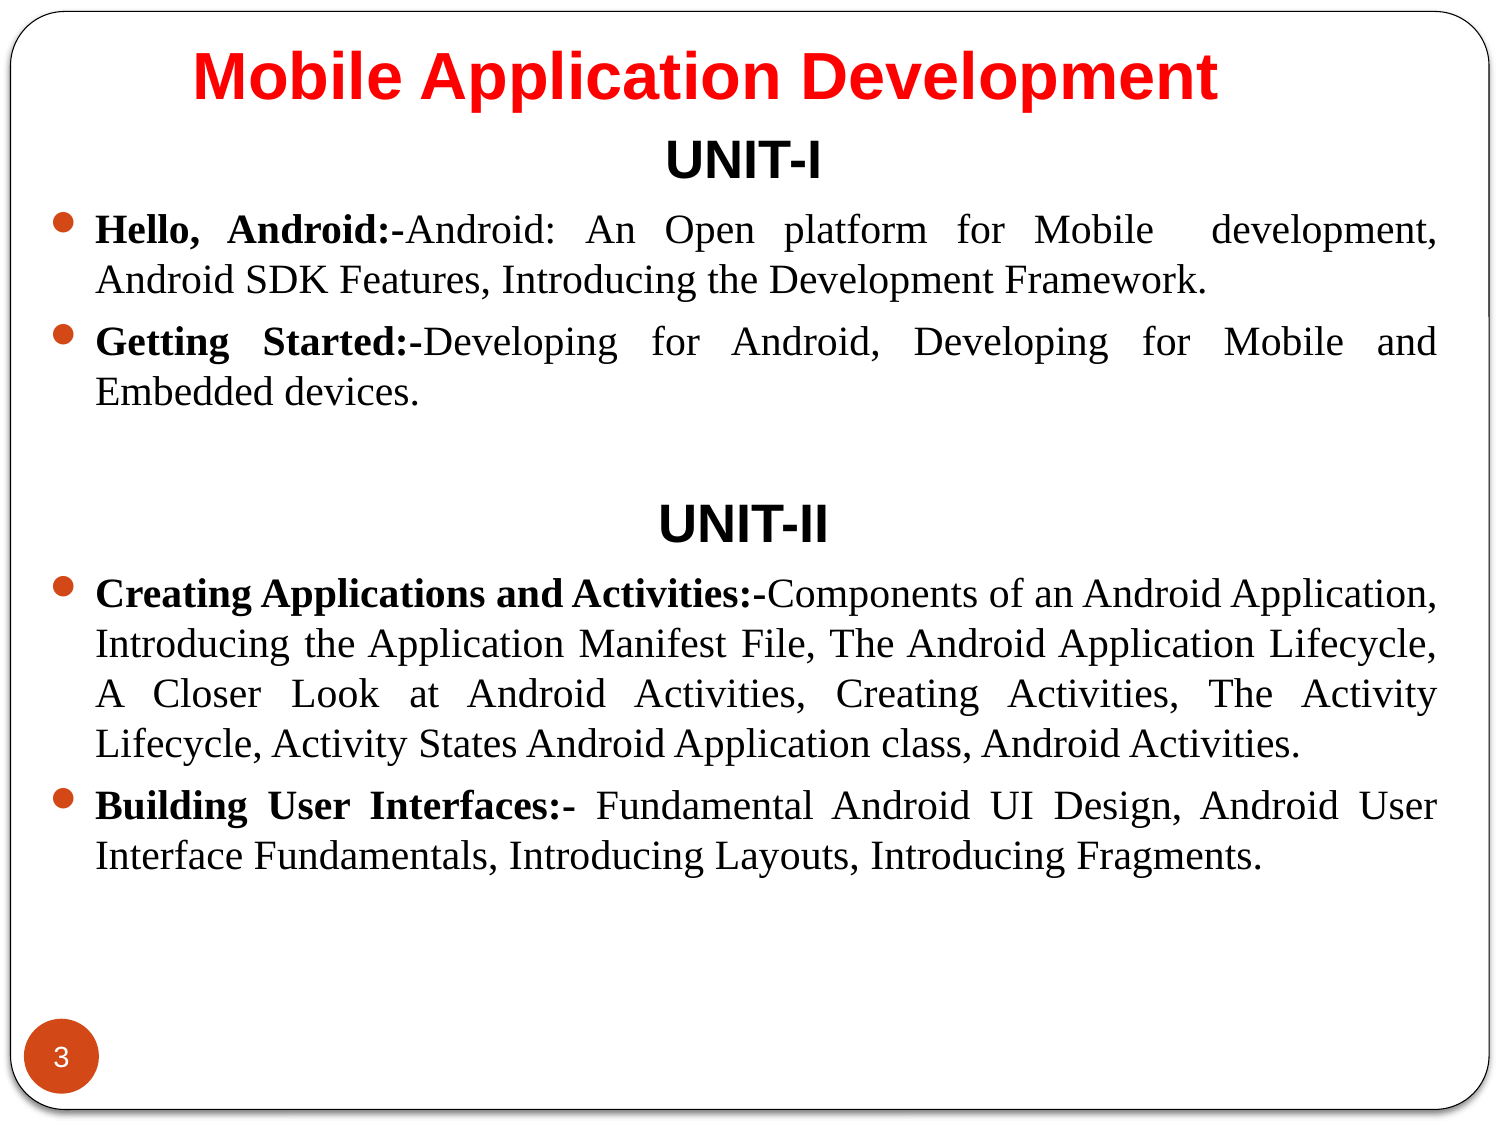

# Mobile Application Development
UNIT-I
Hello, Android:-Android: An Open platform for Mobile  development, Android SDK Features, Introducing the Development Framework.
Getting Started:-Developing for Android, Developing for Mobile and Embedded devices.

UNIT-II
Creating Applications and Activities:-Components of an Android Application, Introducing the Application Manifest File, The Android Application Lifecycle, A Closer Look at Android Activities, Creating Activities, The Activity Lifecycle, Activity States Android Application class, Android Activities.
Building User Interfaces:- Fundamental Android UI Design, Android User Interface Fundamentals, Introducing Layouts, Introducing Fragments.
3